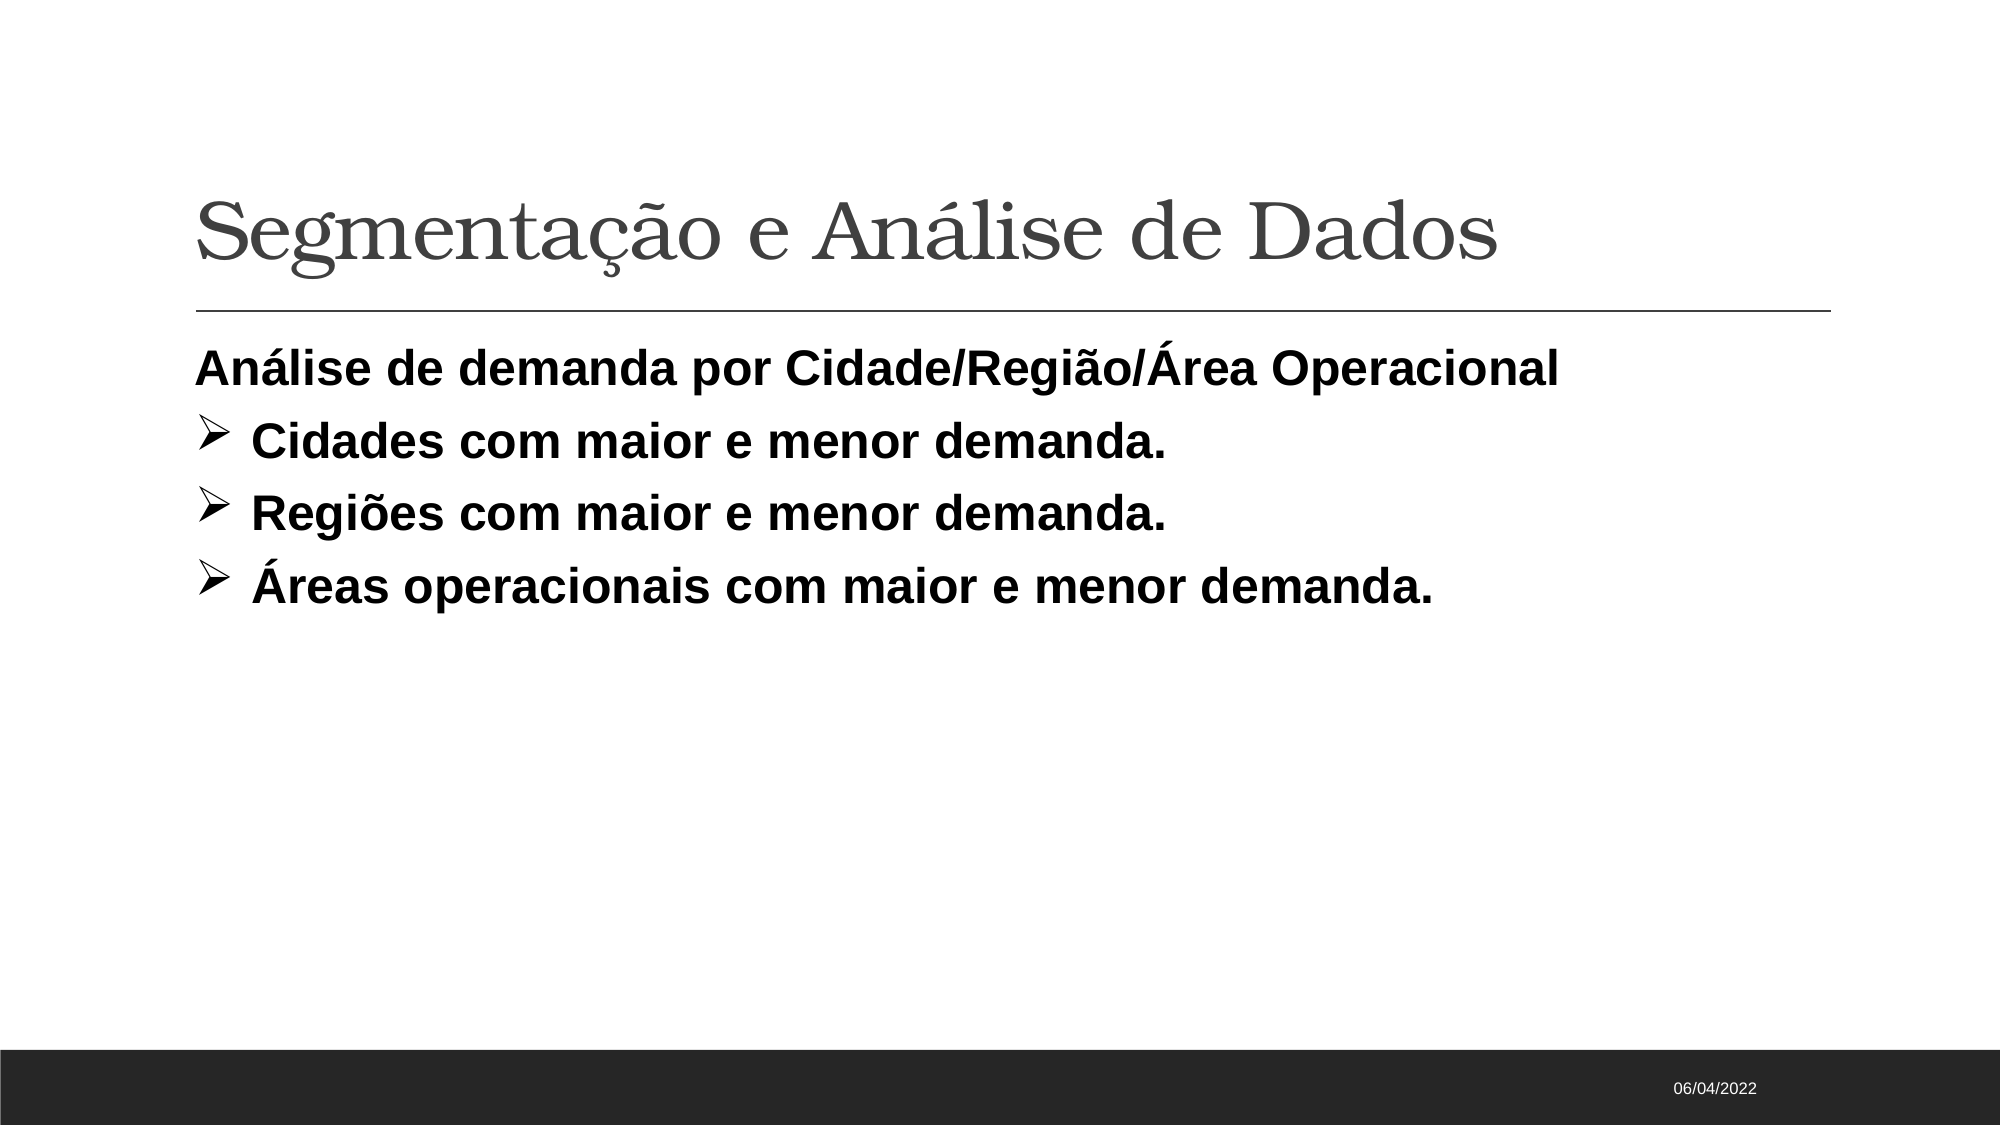

# Segmentação e Análise de Dados
Análise de demanda por Cidade/Região/Área Operacional
Cidades com maior e menor demanda.
Regiões com maior e menor demanda.
Áreas operacionais com maior e menor demanda.

06/04/2022